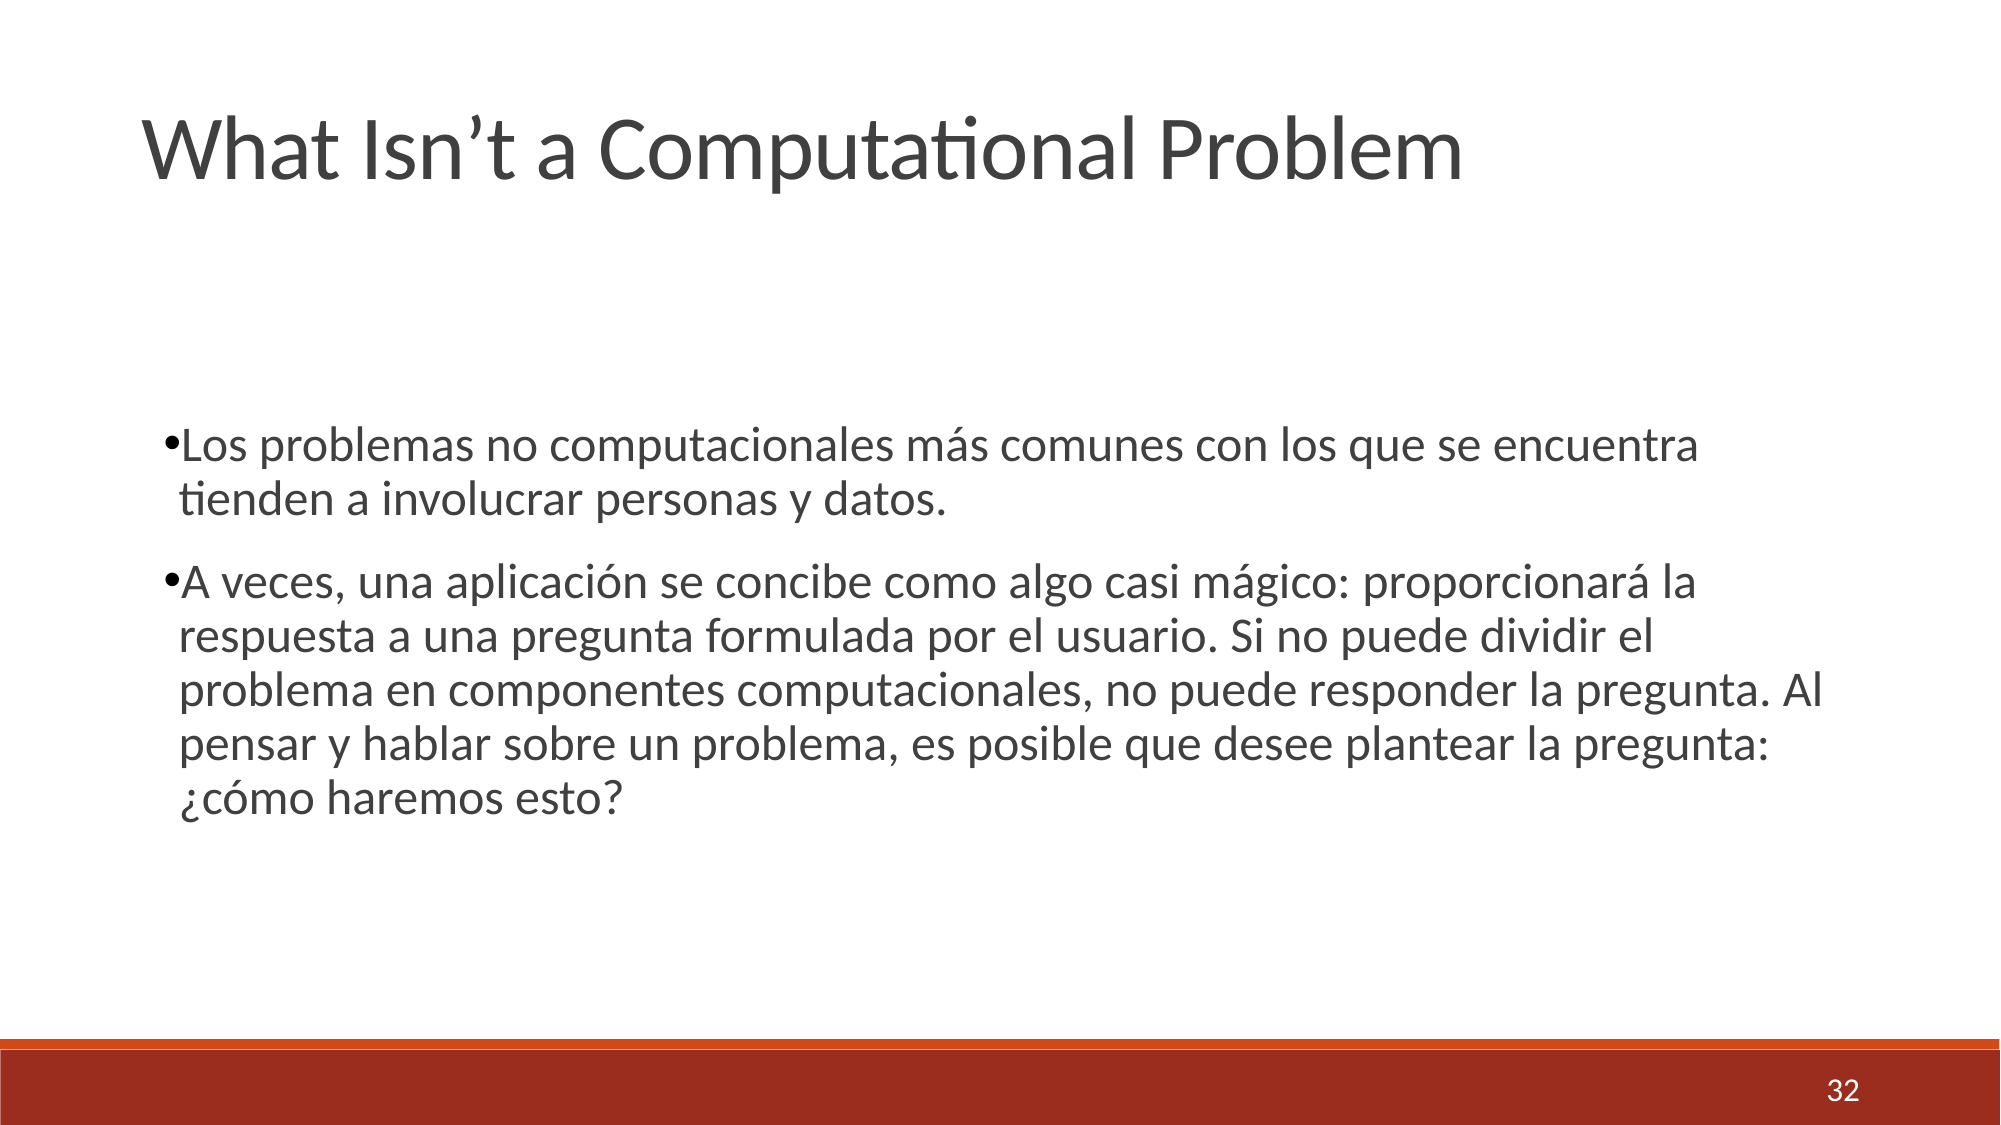

What Isn’t a Computational Problem
Los problemas no computacionales más comunes con los que se encuentra tienden a involucrar personas y datos.
A veces, una aplicación se concibe como algo casi mágico: proporcionará la respuesta a una pregunta formulada por el usuario. Si no puede dividir el problema en componentes computacionales, no puede responder la pregunta. Al pensar y hablar sobre un problema, es posible que desee plantear la pregunta: ¿cómo haremos esto?
32